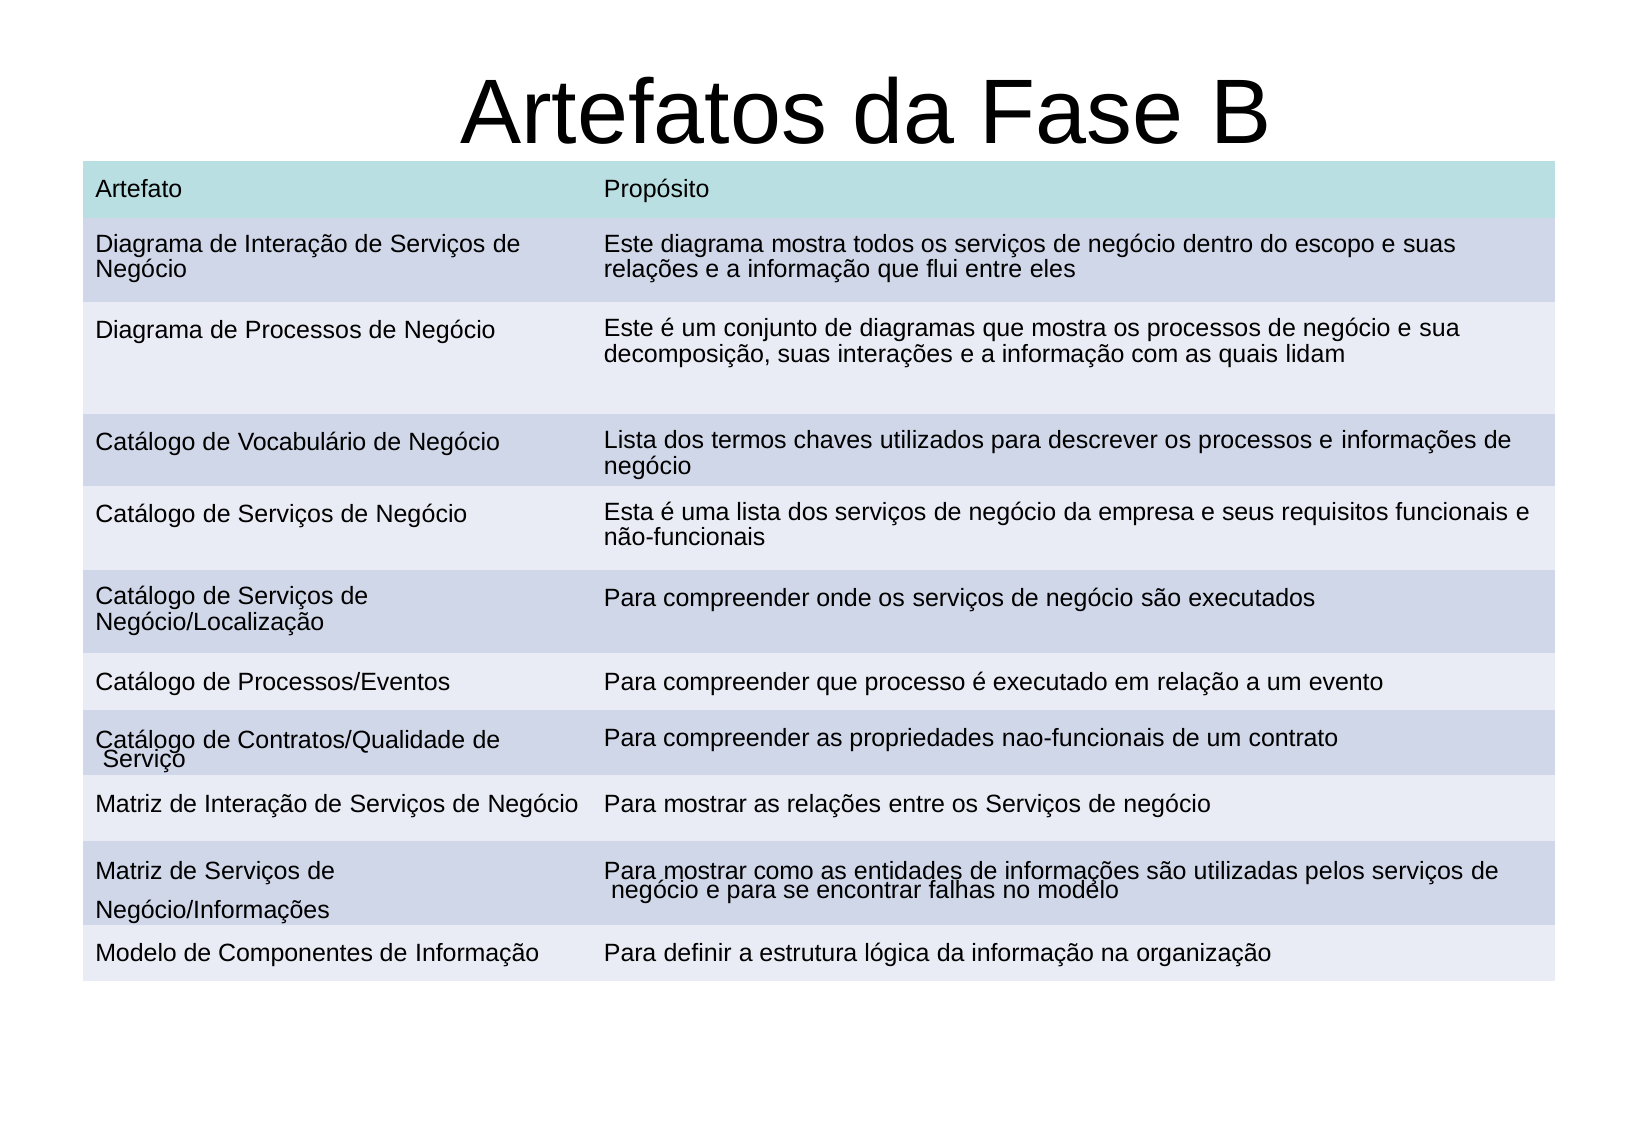

# Artefatos da Fase B
| Artefato | Propósito |
| --- | --- |
| Diagrama de Interação de Serviços de Negócio | Este diagrama mostra todos os serviços de negócio dentro do escopo e suas relações e a informação que flui entre eles |
| Diagrama de Processos de Negócio | Este é um conjunto de diagramas que mostra os processos de negócio e sua decomposição, suas interações e a informação com as quais lidam |
| Catálogo de Vocabulário de Negócio | Lista dos termos chaves utilizados para descrever os processos e informações de negócio |
| Catálogo de Serviços de Negócio | Esta é uma lista dos serviços de negócio da empresa e seus requisitos funcionais e não-funcionais |
| Catálogo de Serviços de Negócio/Localização | Para compreender onde os serviços de negócio são executados |
| Catálogo de Processos/Eventos | Para compreender que processo é executado em relação a um evento |
| Catálogo de Contratos/Qualidade de Serviço | Para compreender as propriedades nao-funcionais de um contrato |
| Matriz de Interação de Serviços de Negócio | Para mostrar as relações entre os Serviços de negócio |
| Matriz de Serviços de Negócio/Informações | Para mostrar como as entidades de informações são utilizadas pelos serviços de negócio e para se encontrar falhas no modelo |
| Modelo de Componentes de Informação | Para definir a estrutura lógica da informação na organização |